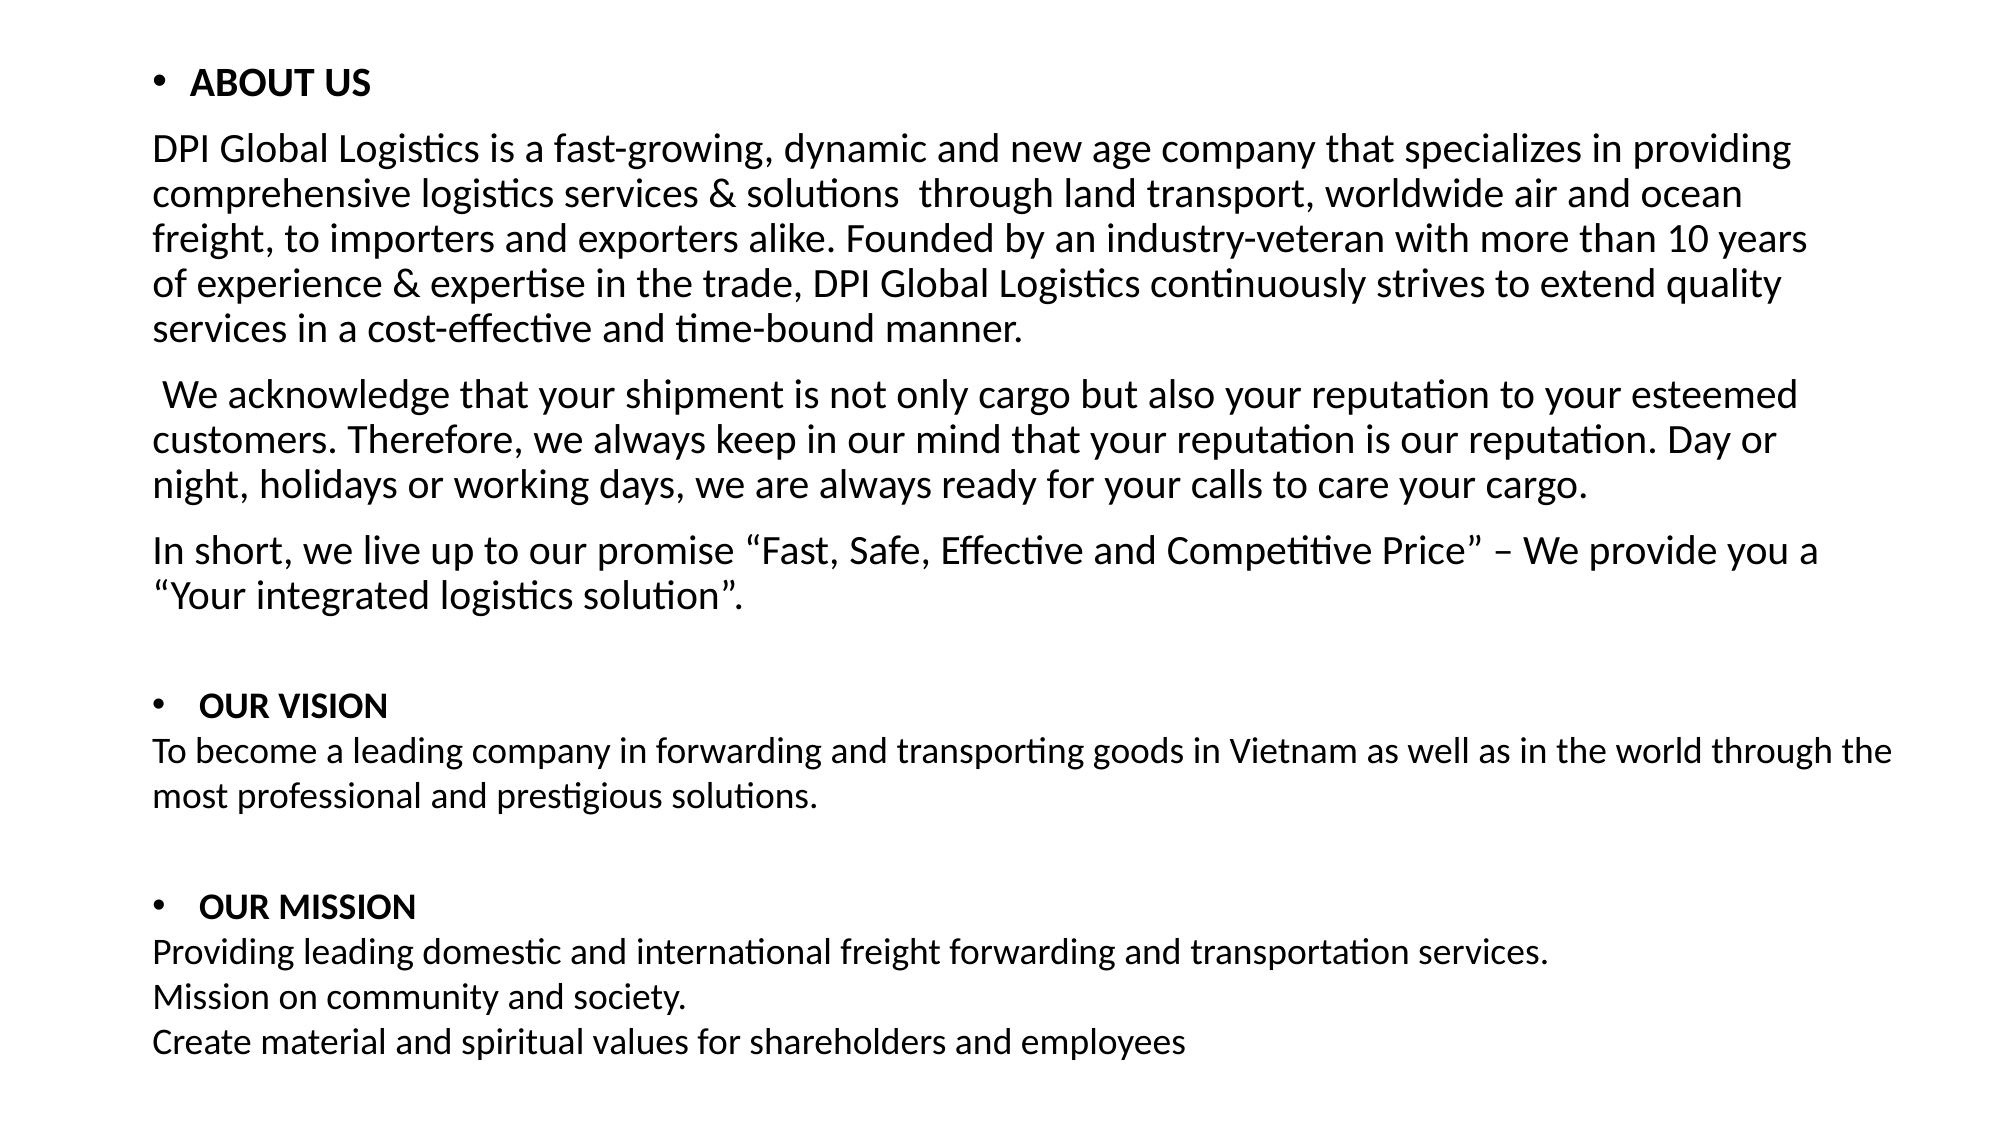

ABOUT US
DPI Global Logistics is a fast-growing, dynamic and new age company that specializes in providing comprehensive logistics services & solutions  through land transport, worldwide air and ocean freight, to importers and exporters alike. Founded by an industry-veteran with more than 10 years of experience & expertise in the trade, DPI Global Logistics continuously strives to extend quality services in a cost-effective and time-bound manner.
 We acknowledge that your shipment is not only cargo but also your reputation to your esteemed customers. Therefore, we always keep in our mind that your reputation is our reputation. Day or night, holidays or working days, we are always ready for your calls to care your cargo.
In short, we live up to our promise “Fast, Safe, Effective and Competitive Price” – We provide you a “Your integrated logistics solution”.

OUR VISION
To become a leading company in forwarding and transporting goods in Vietnam as well as in the world through the most professional and prestigious solutions.
OUR MISSION
Providing leading domestic and international freight forwarding and transportation services.
Mission on community and society.
Create material and spiritual values for shareholders and employees